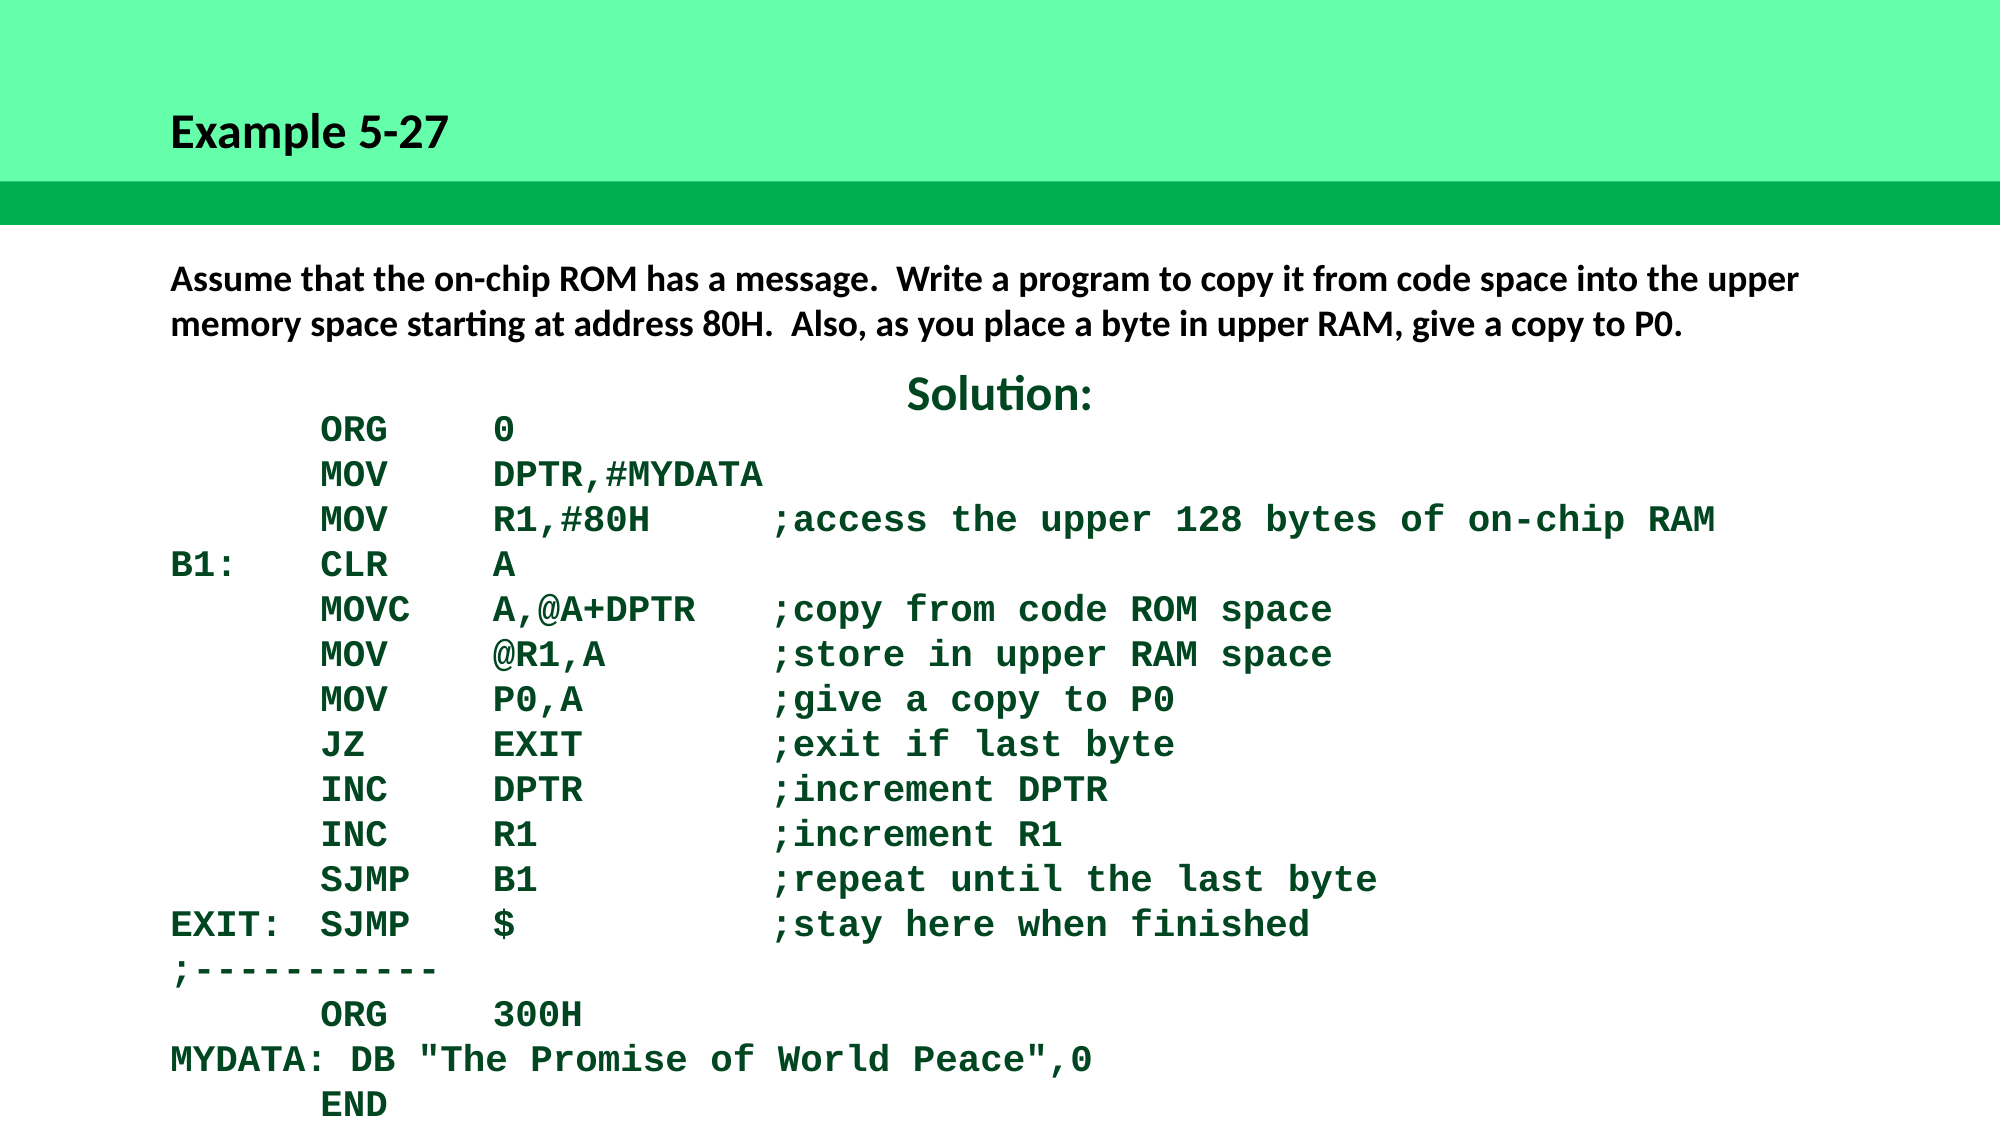

Example 5-27
Assume that the on-chip ROM has a message.  Write a program to copy it from code space into the upper memory space starting at address 80H.  Also, as you place a byte in upper RAM, give a copy to P0.
Solution:
	ORG	 0
	MOV	 DPTR,#MYDATA
	MOV	 R1,#80H	;access the upper 128 bytes of on-chip RAM
B1:	CLR	 A
	MOVC	 A,@A+DPTR	;copy from code ROM space
	MOV	 @R1,A		;store in upper RAM space
	MOV	 P0,A		;give a copy to P0
	JZ	 EXIT		;exit if last byte
	INC	 DPTR		;increment DPTR
	INC	 R1		;increment R1
	SJMP	 B1		;repeat until the last byte
EXIT:	SJMP	 $		;stay here when finished
;-----------
	ORG	 300H
MYDATA: DB "The Promise of World Peace",0
	END